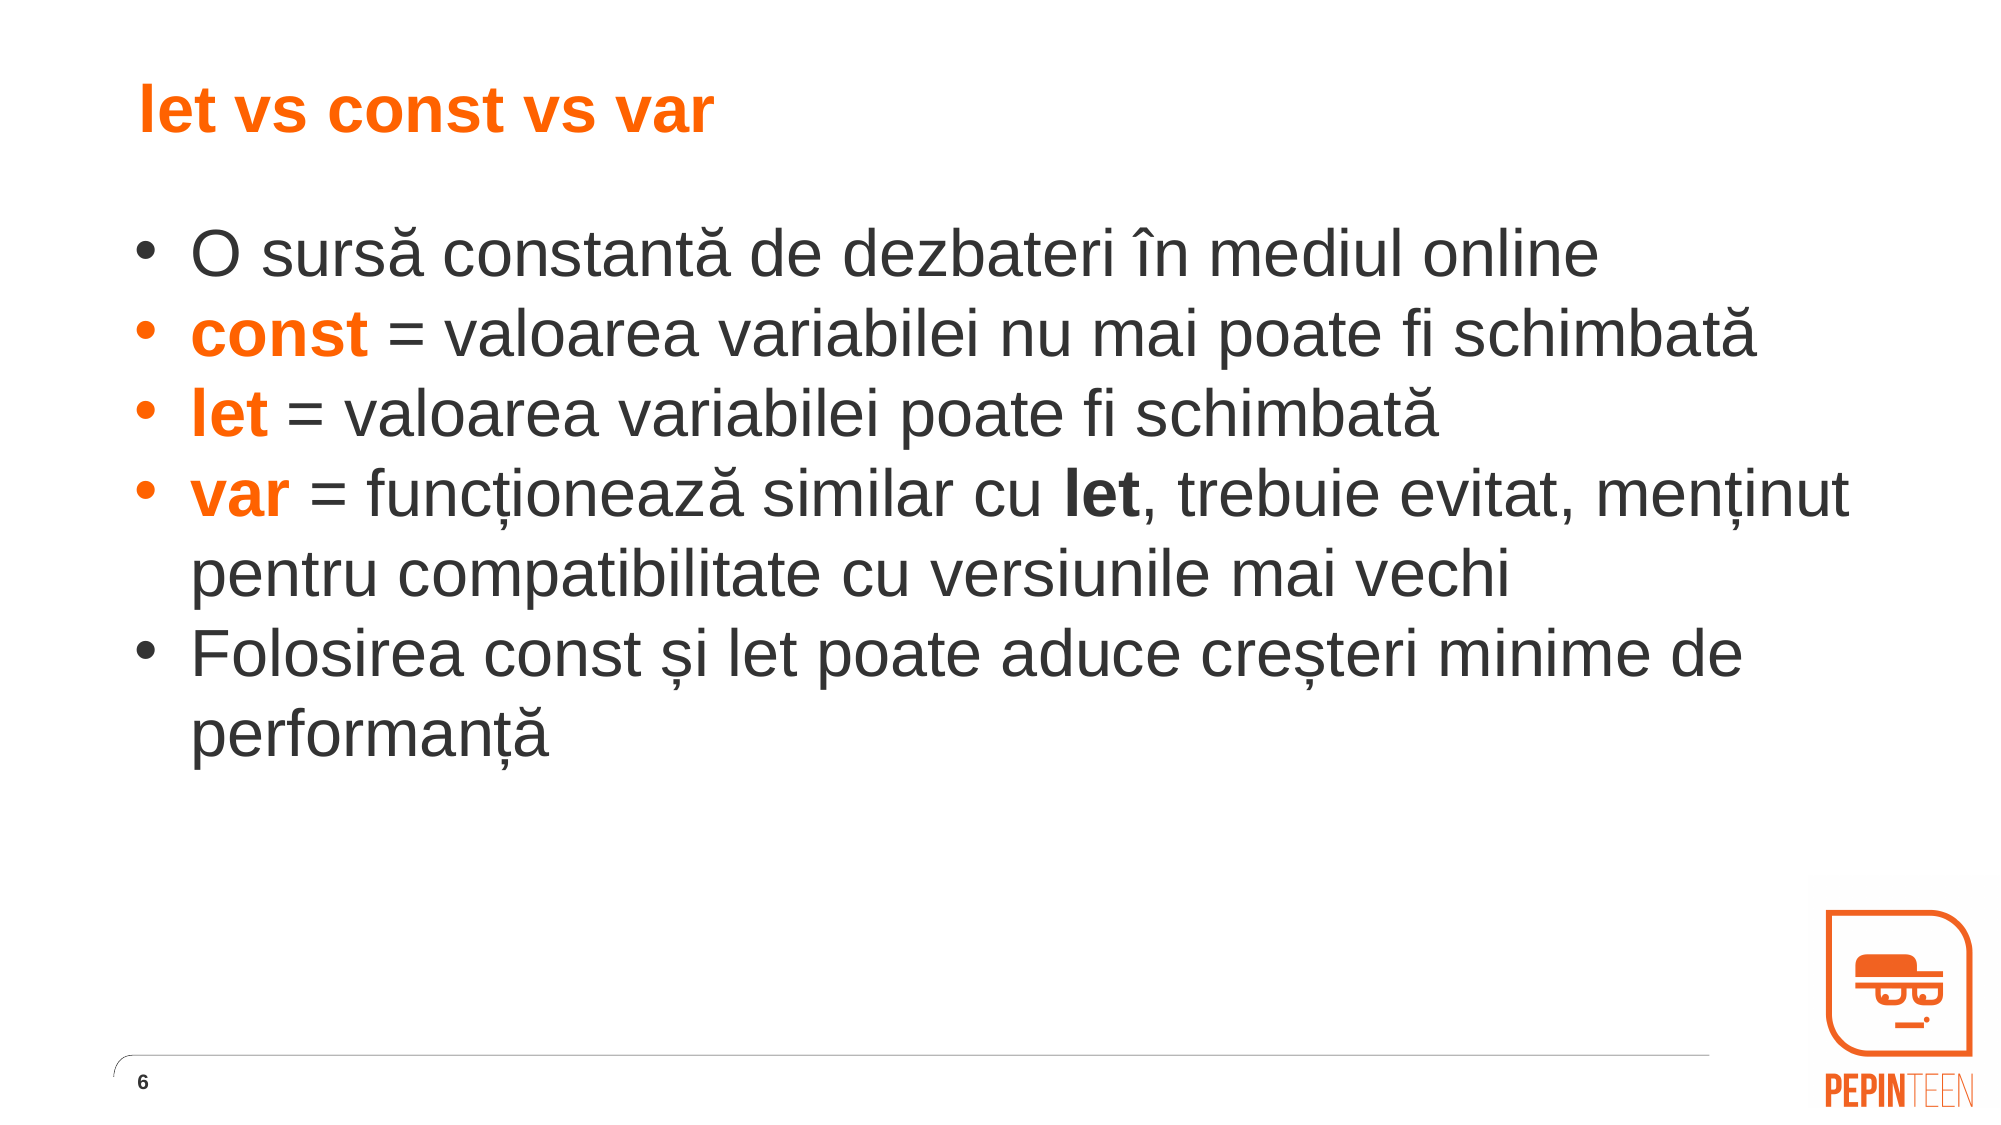

# let vs const vs var
O sursă constantă de dezbateri în mediul online
const = valoarea variabilei nu mai poate fi schimbată
let = valoarea variabilei poate fi schimbată
var = funcționează similar cu let, trebuie evitat, menținut pentru compatibilitate cu versiunile mai vechi
Folosirea const și let poate aduce creșteri minime de performanță
6